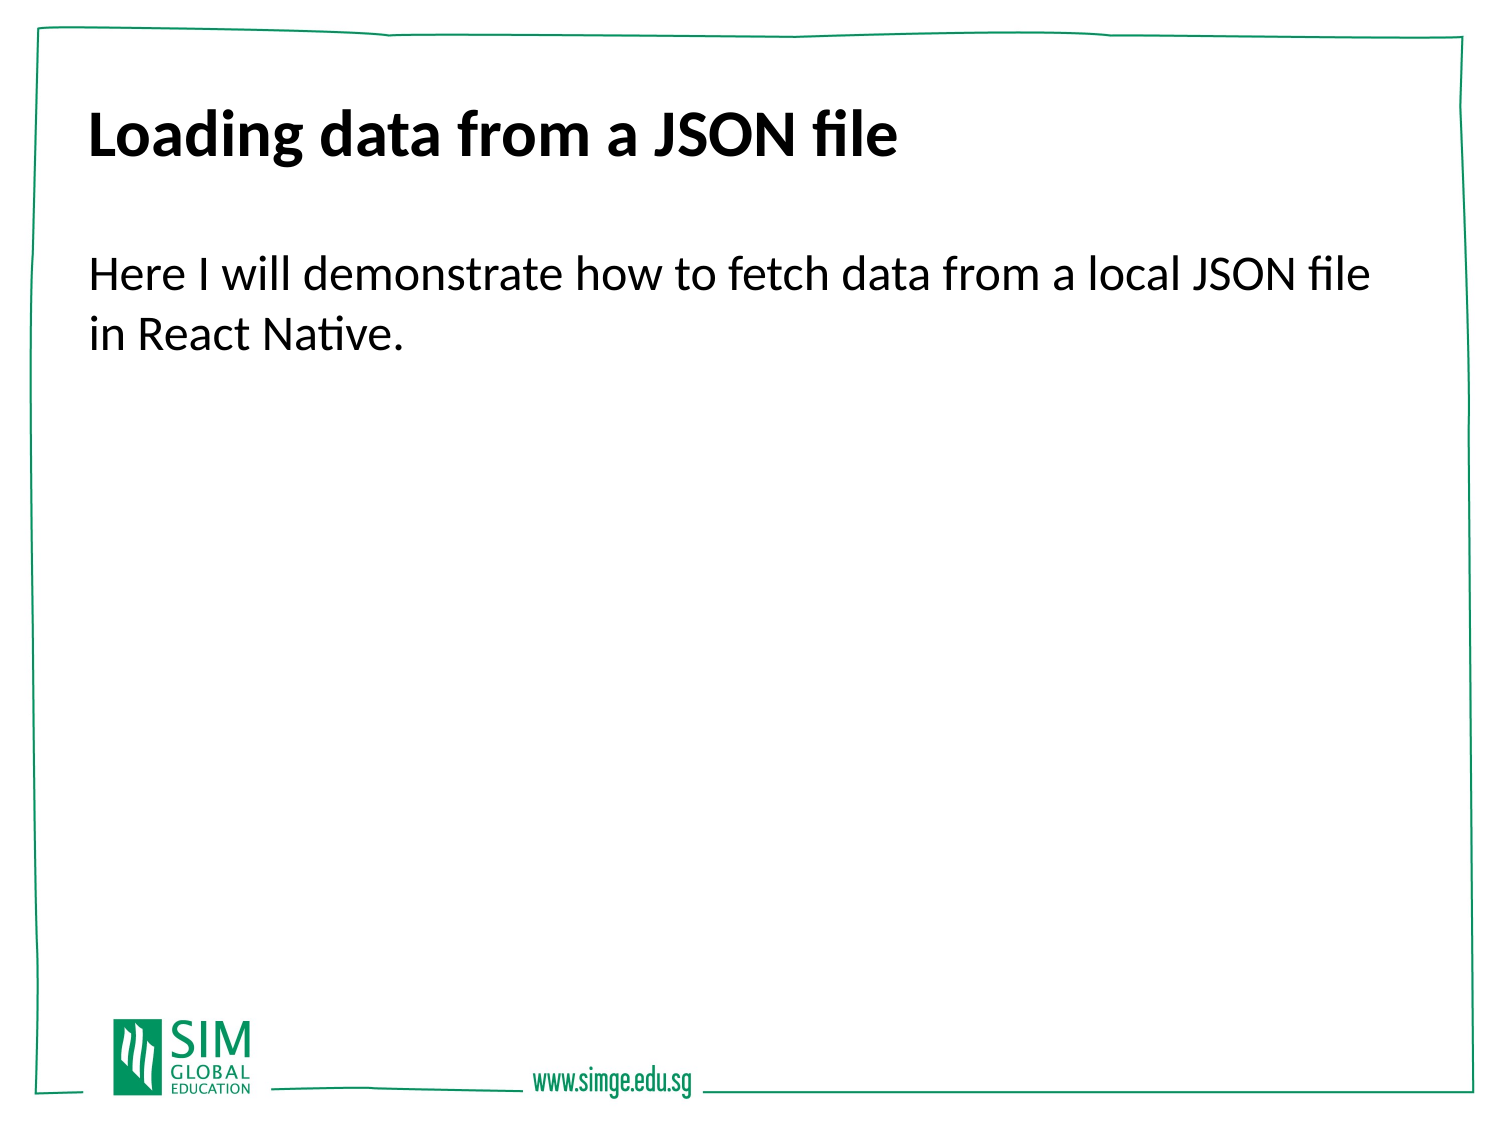

Loading data from a JSON file
Here I will demonstrate how to fetch data from a local JSON file in React Native.